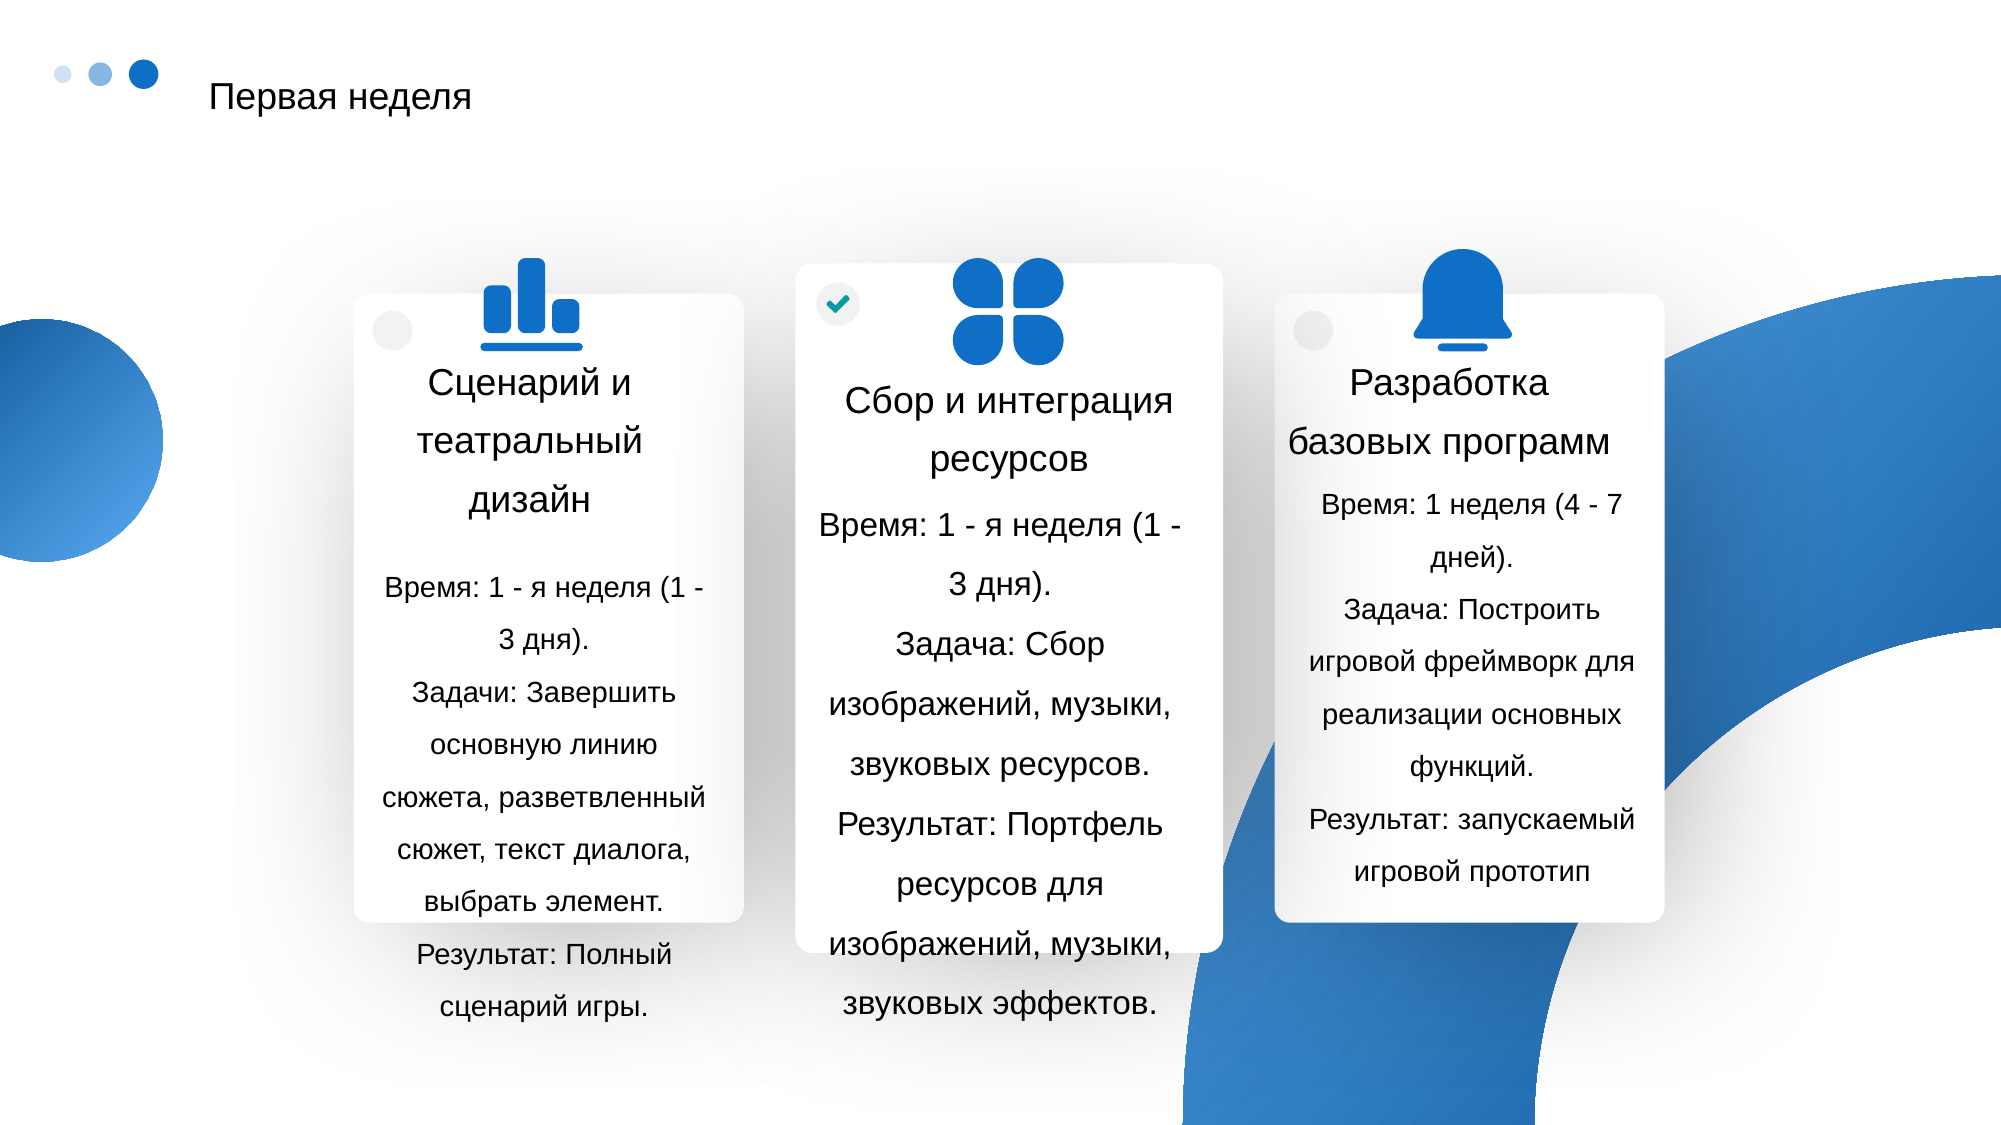

Первая неделя

Разработка базовых программ
Сбор и интеграция ресурсов
Сценарий и театральный дизайн
Время: 1 неделя (4 - 7 дней).
Задача: Построить игровой фреймворк для реализации основных функций.
Результат: запускаемый игровой прототип
Время: 1 - я неделя (1 - 3 дня).
Задача: Сбор изображений, музыки, звуковых ресурсов.
Результат: Портфель ресурсов для изображений, музыки, звуковых эффектов.
Время: 1 - я неделя (1 - 3 дня).
Задачи: Завершить основную линию сюжета, разветвленный сюжет, текст диалога, выбрать элемент.
Результат: Полный сценарий игры.